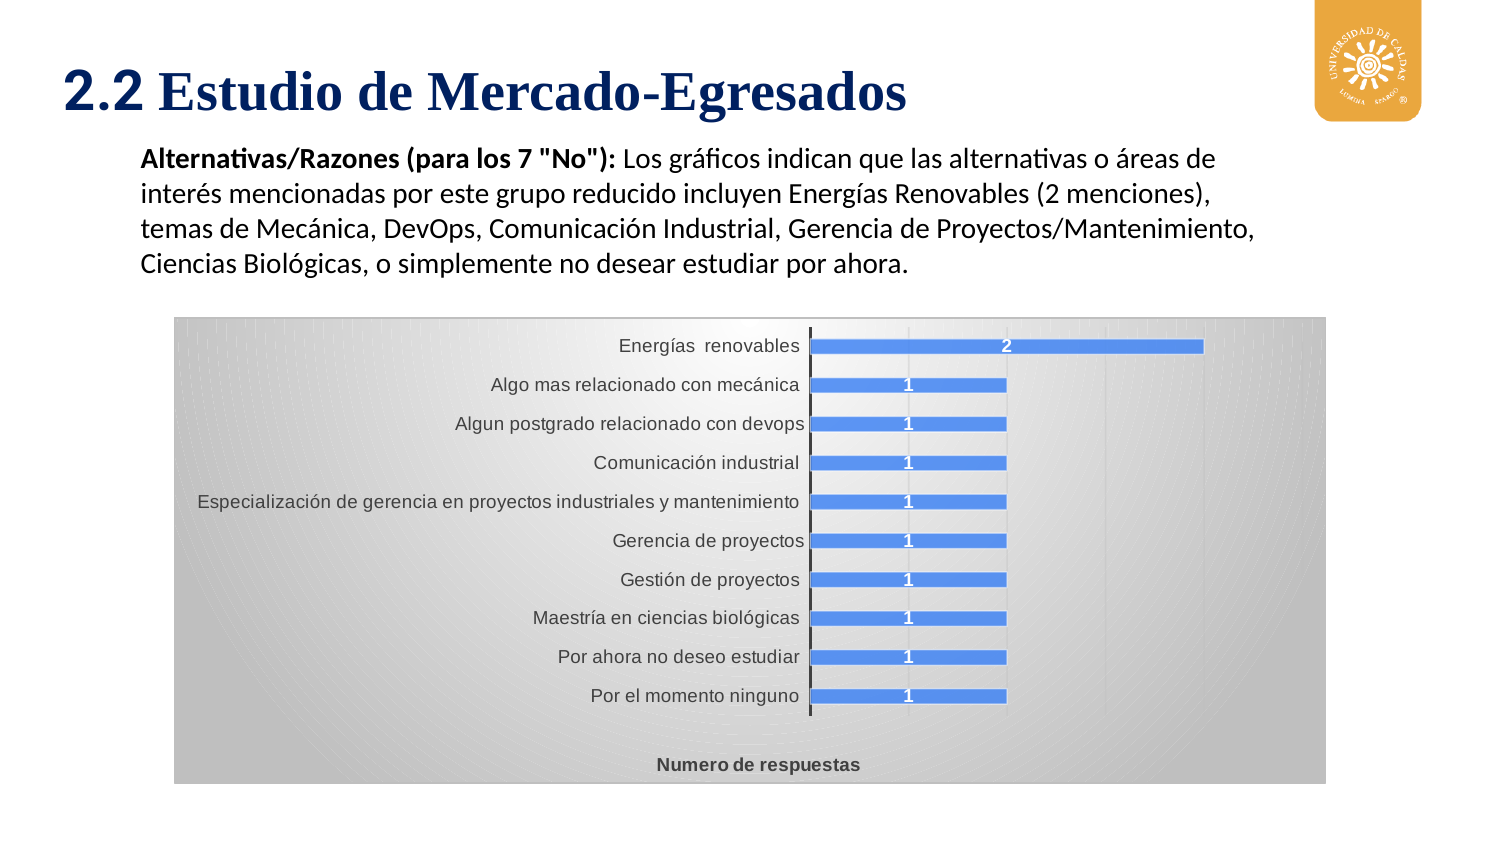

2.2 Estudio de Mercado-Egresados
Alternativas/Razones (para los 7 "No"): Los gráficos indican que las alternativas o áreas de interés mencionadas por este grupo reducido incluyen Energías Renovables (2 menciones), temas de Mecánica, DevOps, Comunicación Industrial, Gerencia de Proyectos/Mantenimiento, Ciencias Biológicas, o simplemente no desear estudiar por ahora.

### Chart

| Category | Total |
|---|---|
|  Energías  renovables  | 2.0 |
| Algo mas relacionado con mecánica  | 1.0 |
| Algun postgrado relacionado con devops | 1.0 |
| Comunicación industrial  | 1.0 |
| Especialización de gerencia en proyectos industriales y mantenimiento  | 1.0 |
| Gerencia de proyectos | 1.0 |
| Gestión de proyectos  | 1.0 |
| Maestría en ciencias biológicas  | 1.0 |
| Por ahora no deseo estudiar  | 1.0 |
| Por el momento ninguno  | 1.0 |